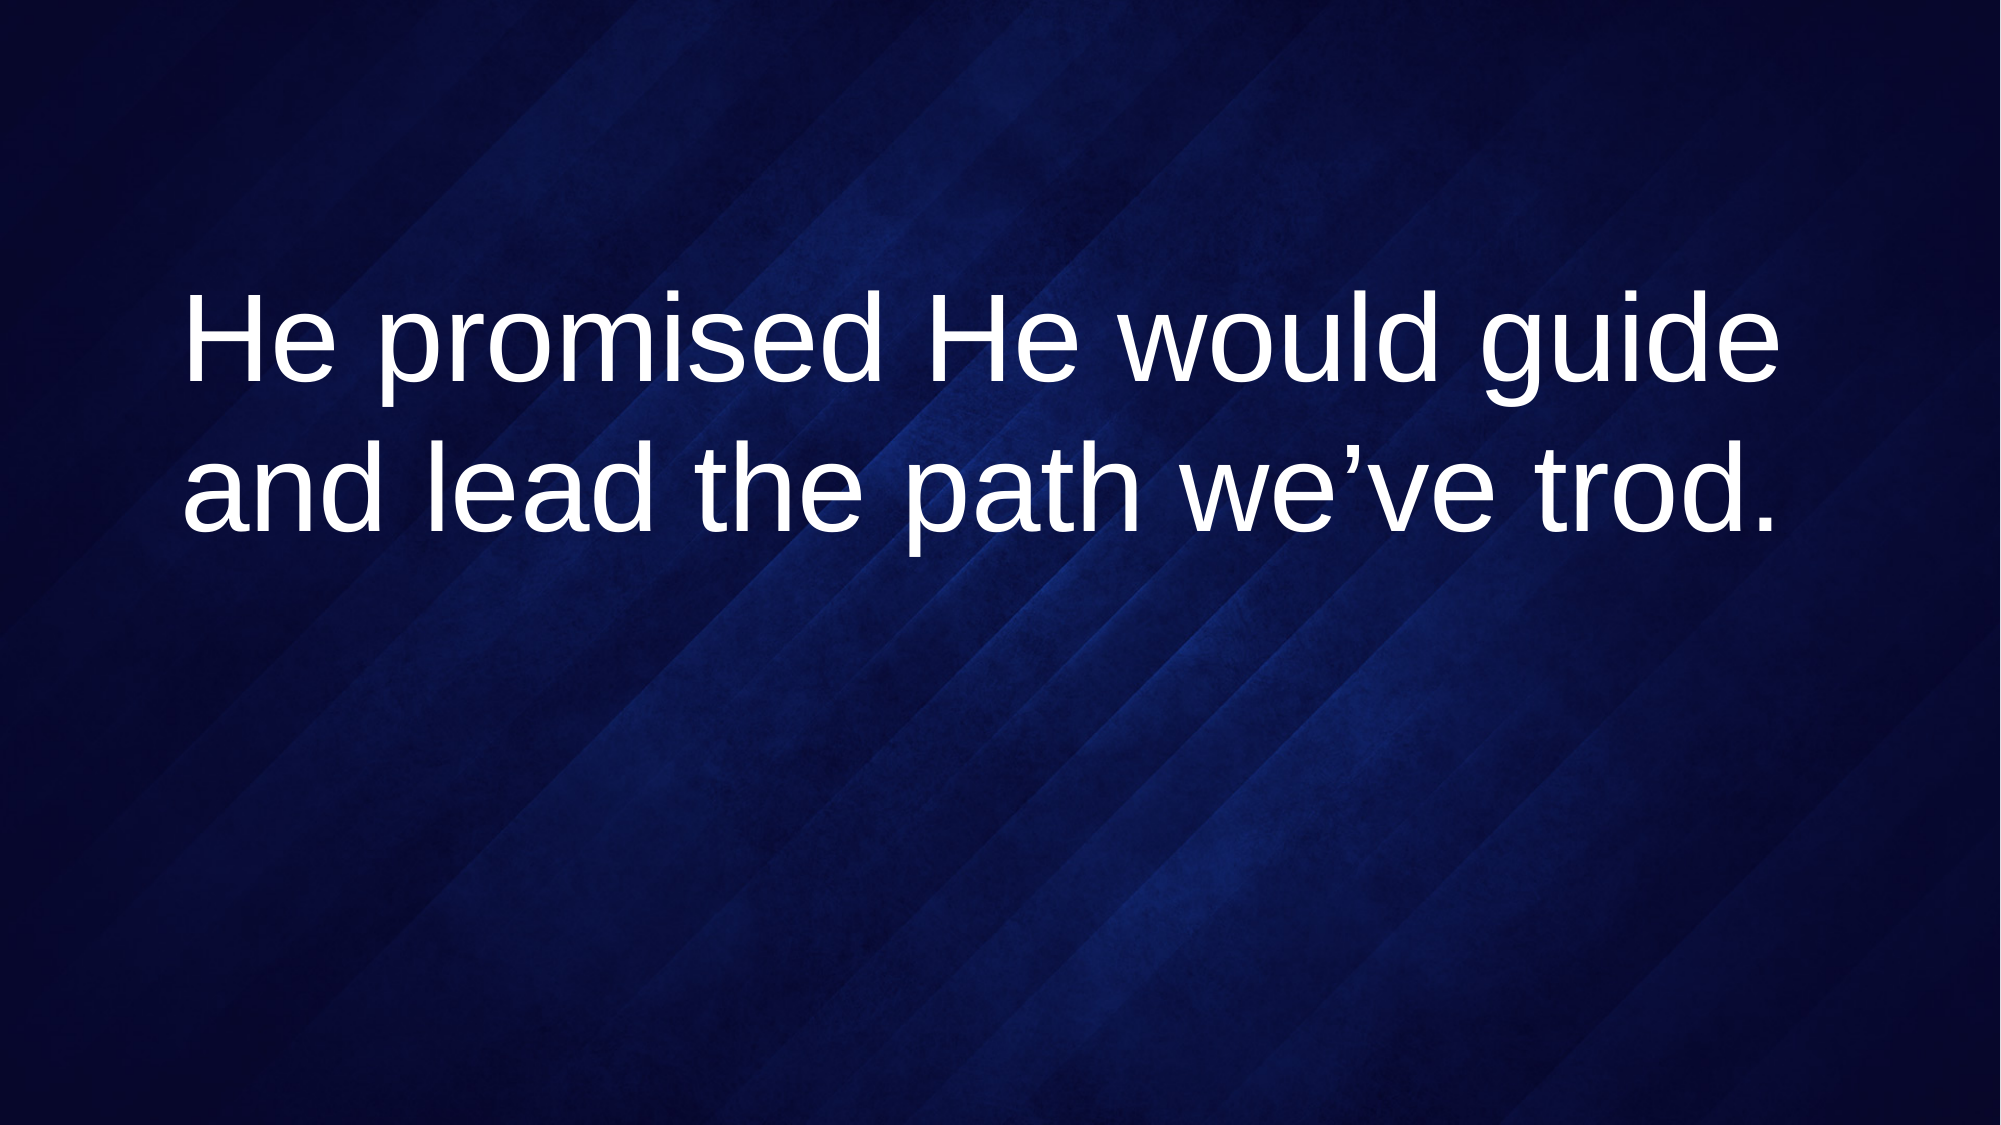

# He promised He would guide and lead the path we’ve trod.